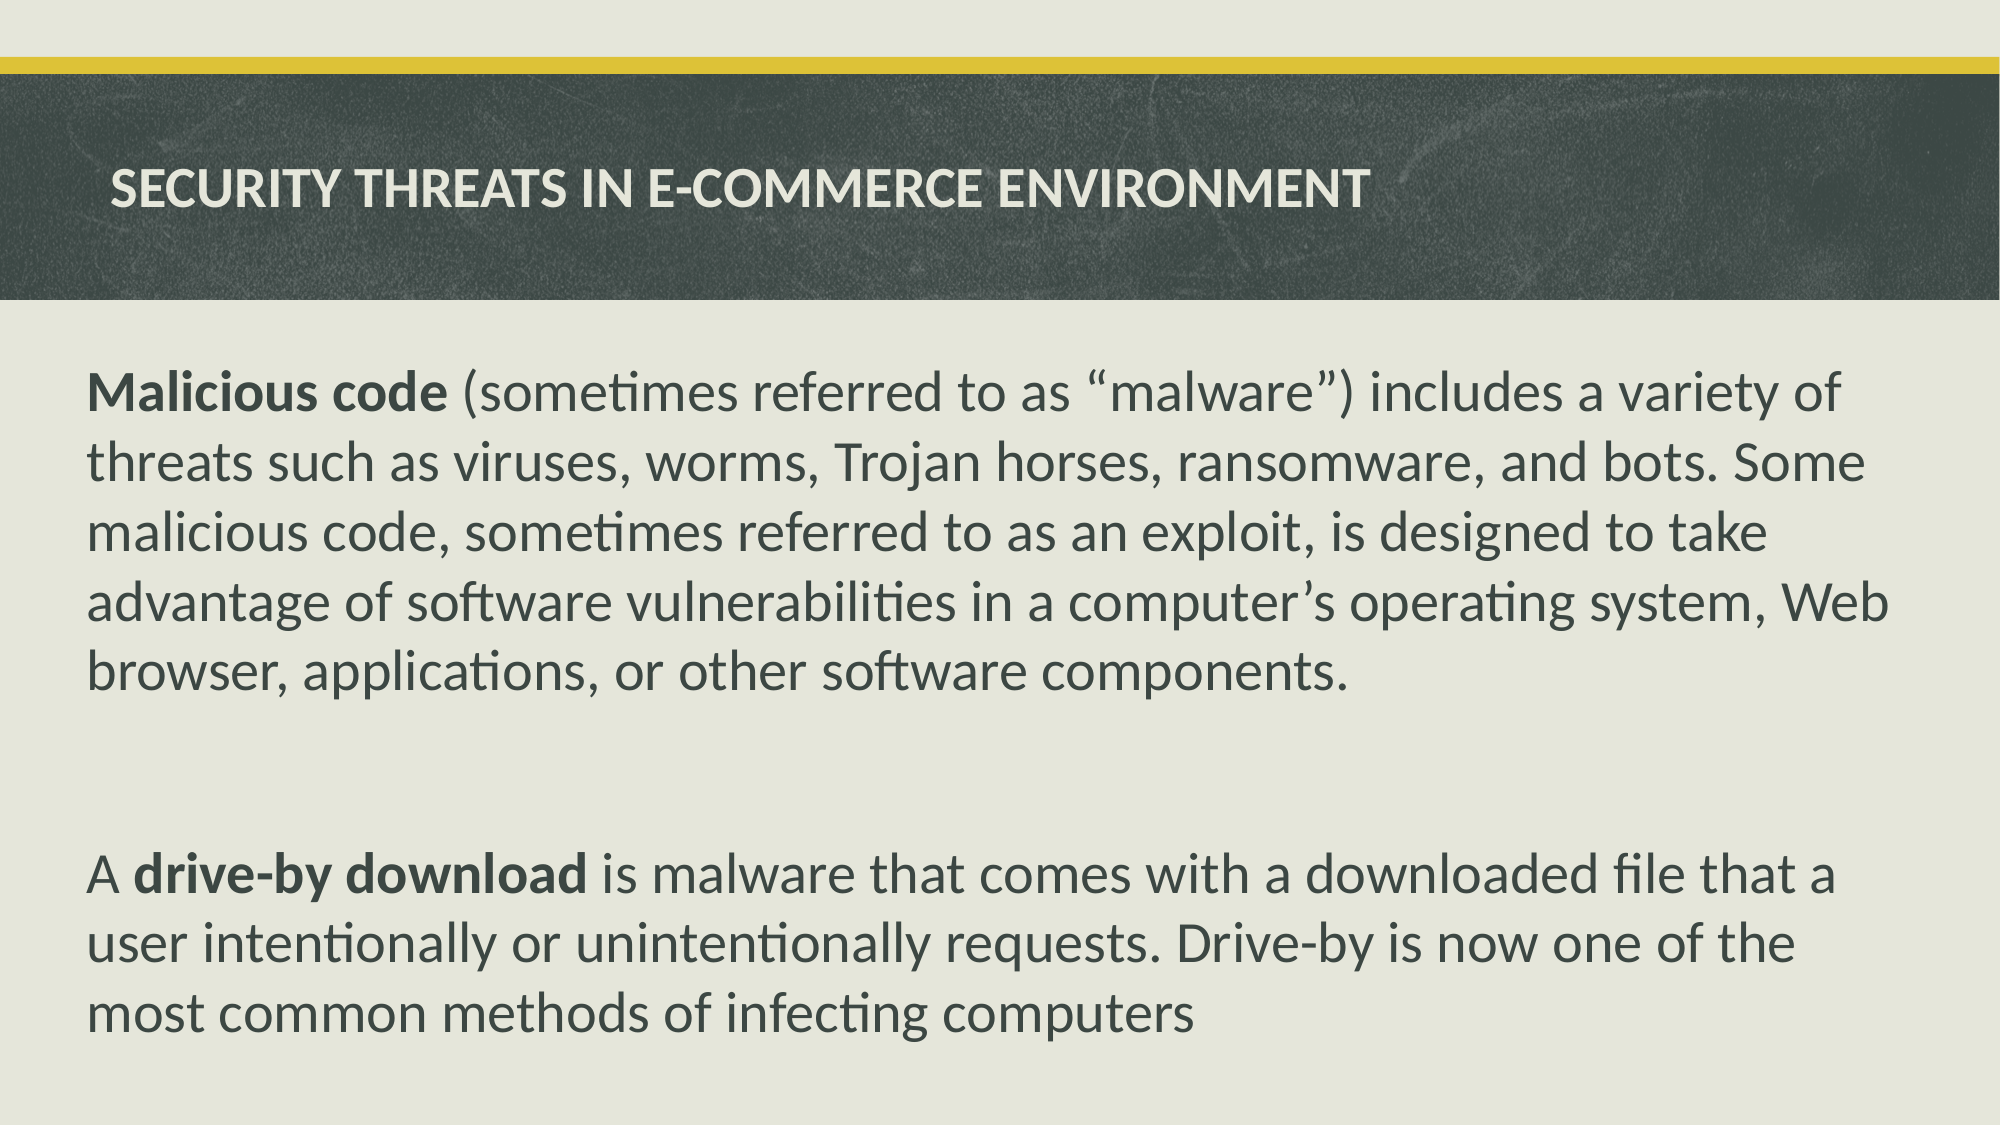

# SECURITY THREATS IN E-COMMERCE ENVIRONMENT
Malicious code (sometimes referred to as “malware”) includes a variety of threats such as viruses, worms, Trojan horses, ransomware, and bots. Some malicious code, sometimes referred to as an exploit, is designed to take advantage of software vulnerabilities in a computer’s operating system, Web browser, applications, or other software components.

A drive-by download is malware that comes with a downloaded file that a user intentionally or unintentionally requests. Drive-by is now one of the most common methods of infecting computers